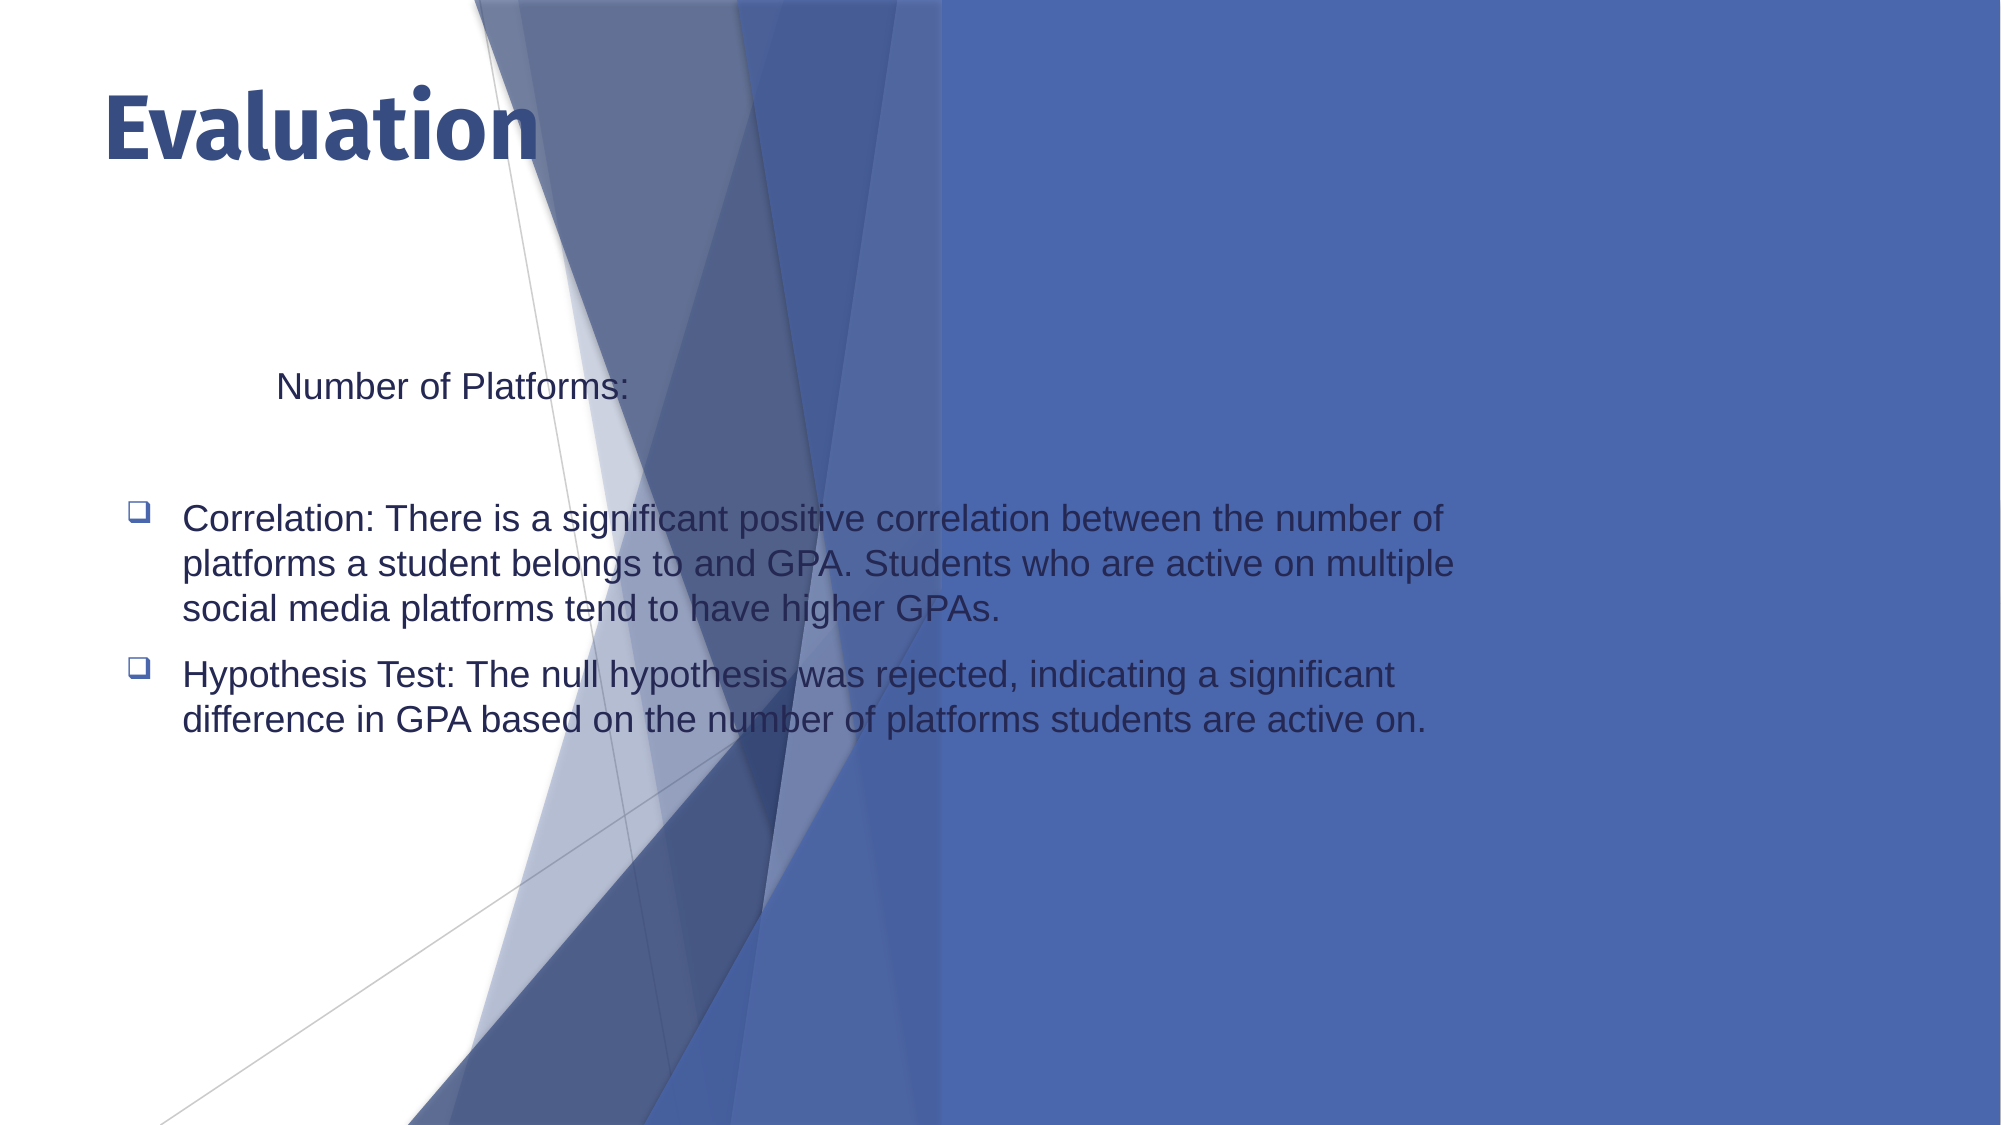

Evaluation

	Number of Platforms:

Correlation: There is a significant positive correlation between the number of platforms a student belongs to and GPA. Students who are active on multiple social media platforms tend to have higher GPAs.
Hypothesis Test: The null hypothesis was rejected, indicating a significant difference in GPA based on the number of platforms students are active on.